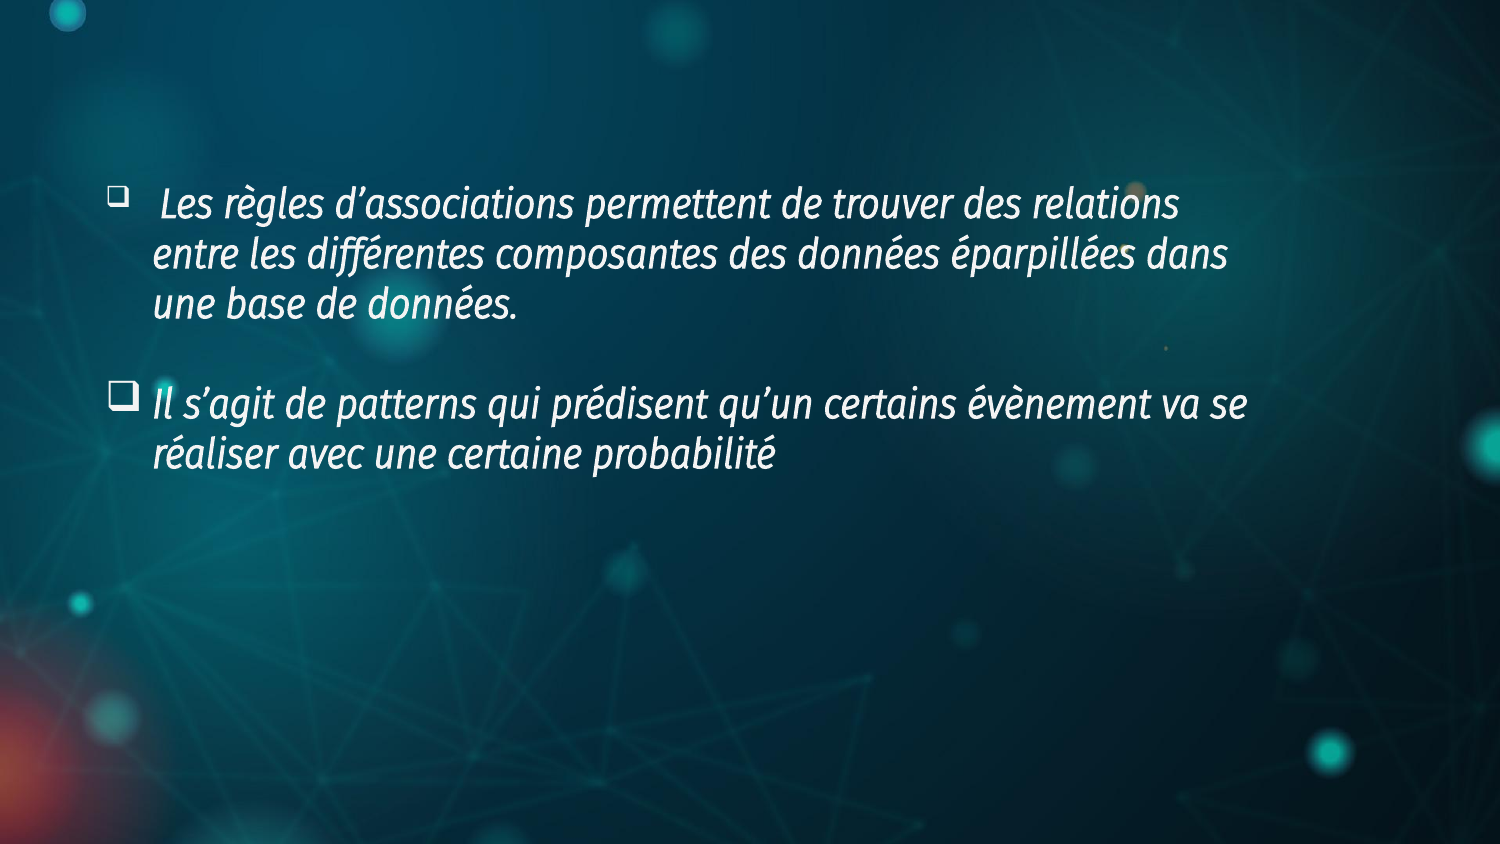

Les règles d’associations permettent de trouver des relations entre les différentes composantes des données éparpillées dans une base de données.

Il s’agit de patterns qui prédisent qu’un certains évènement va se réaliser avec une certaine probabilité